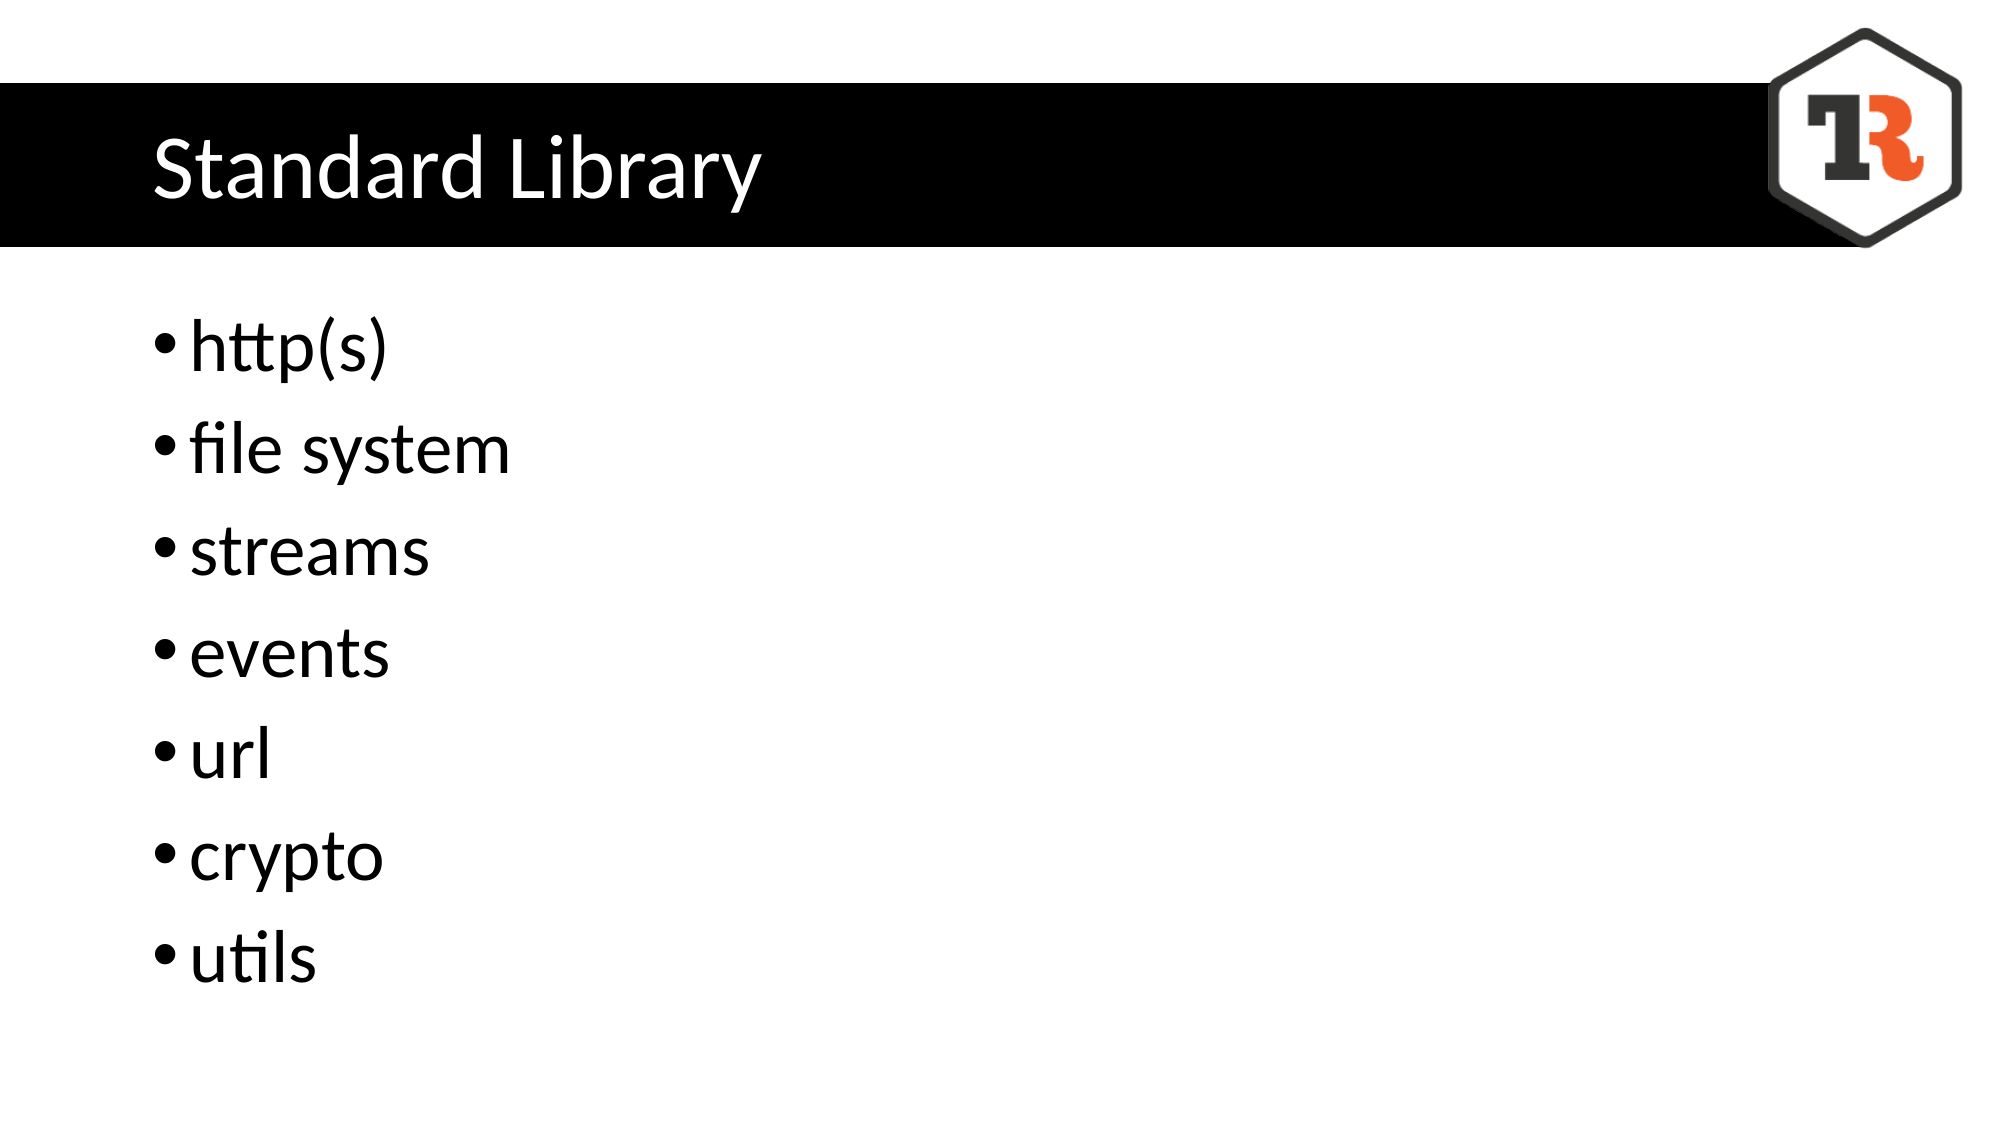

# Standard Library
http(s)
file system
streams
events
url
crypto
utils